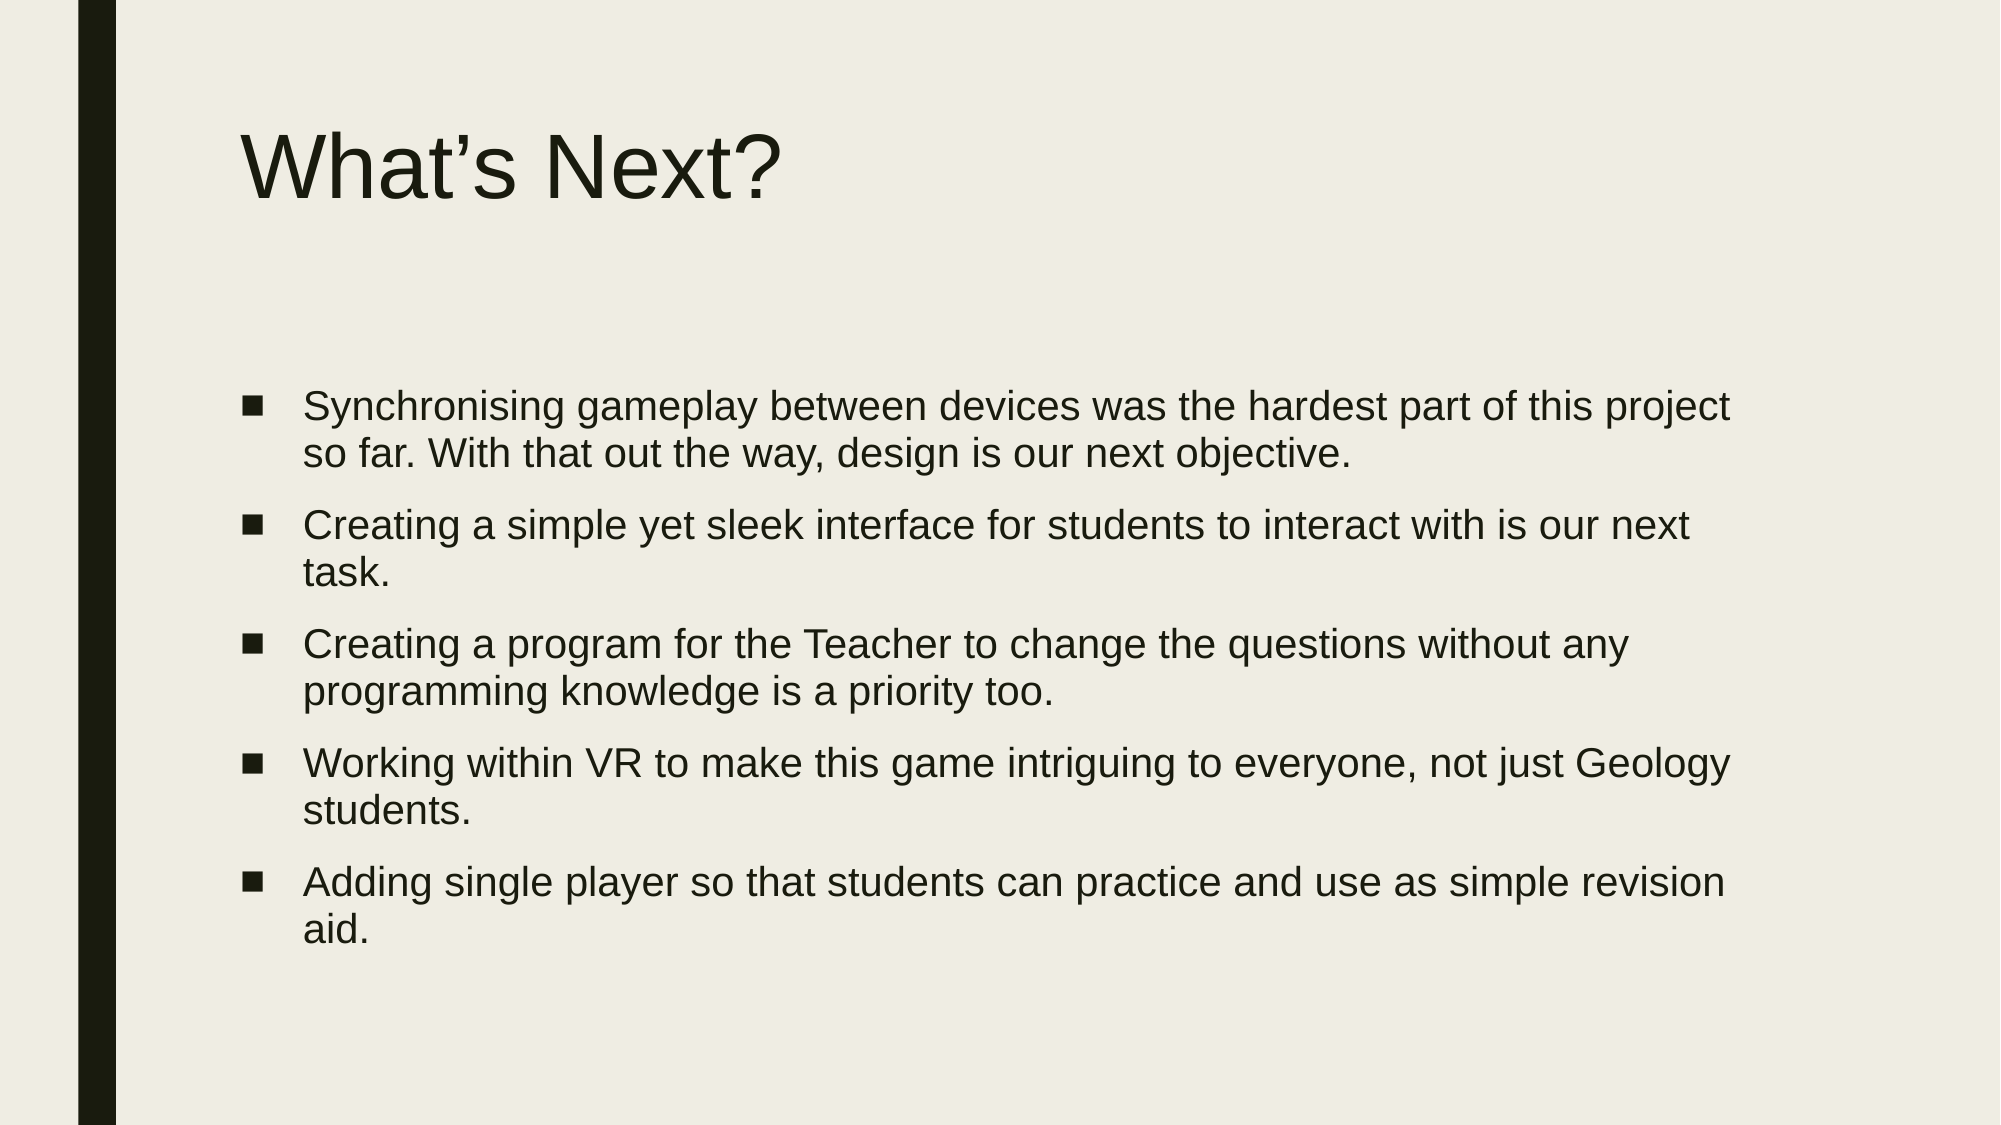

# What’s Next?
Synchronising gameplay between devices was the hardest part of this project so far. With that out the way, design is our next objective.
Creating a simple yet sleek interface for students to interact with is our next task.
Creating a program for the Teacher to change the questions without any programming knowledge is a priority too.
Working within VR to make this game intriguing to everyone, not just Geology students.
Adding single player so that students can practice and use as simple revision aid.